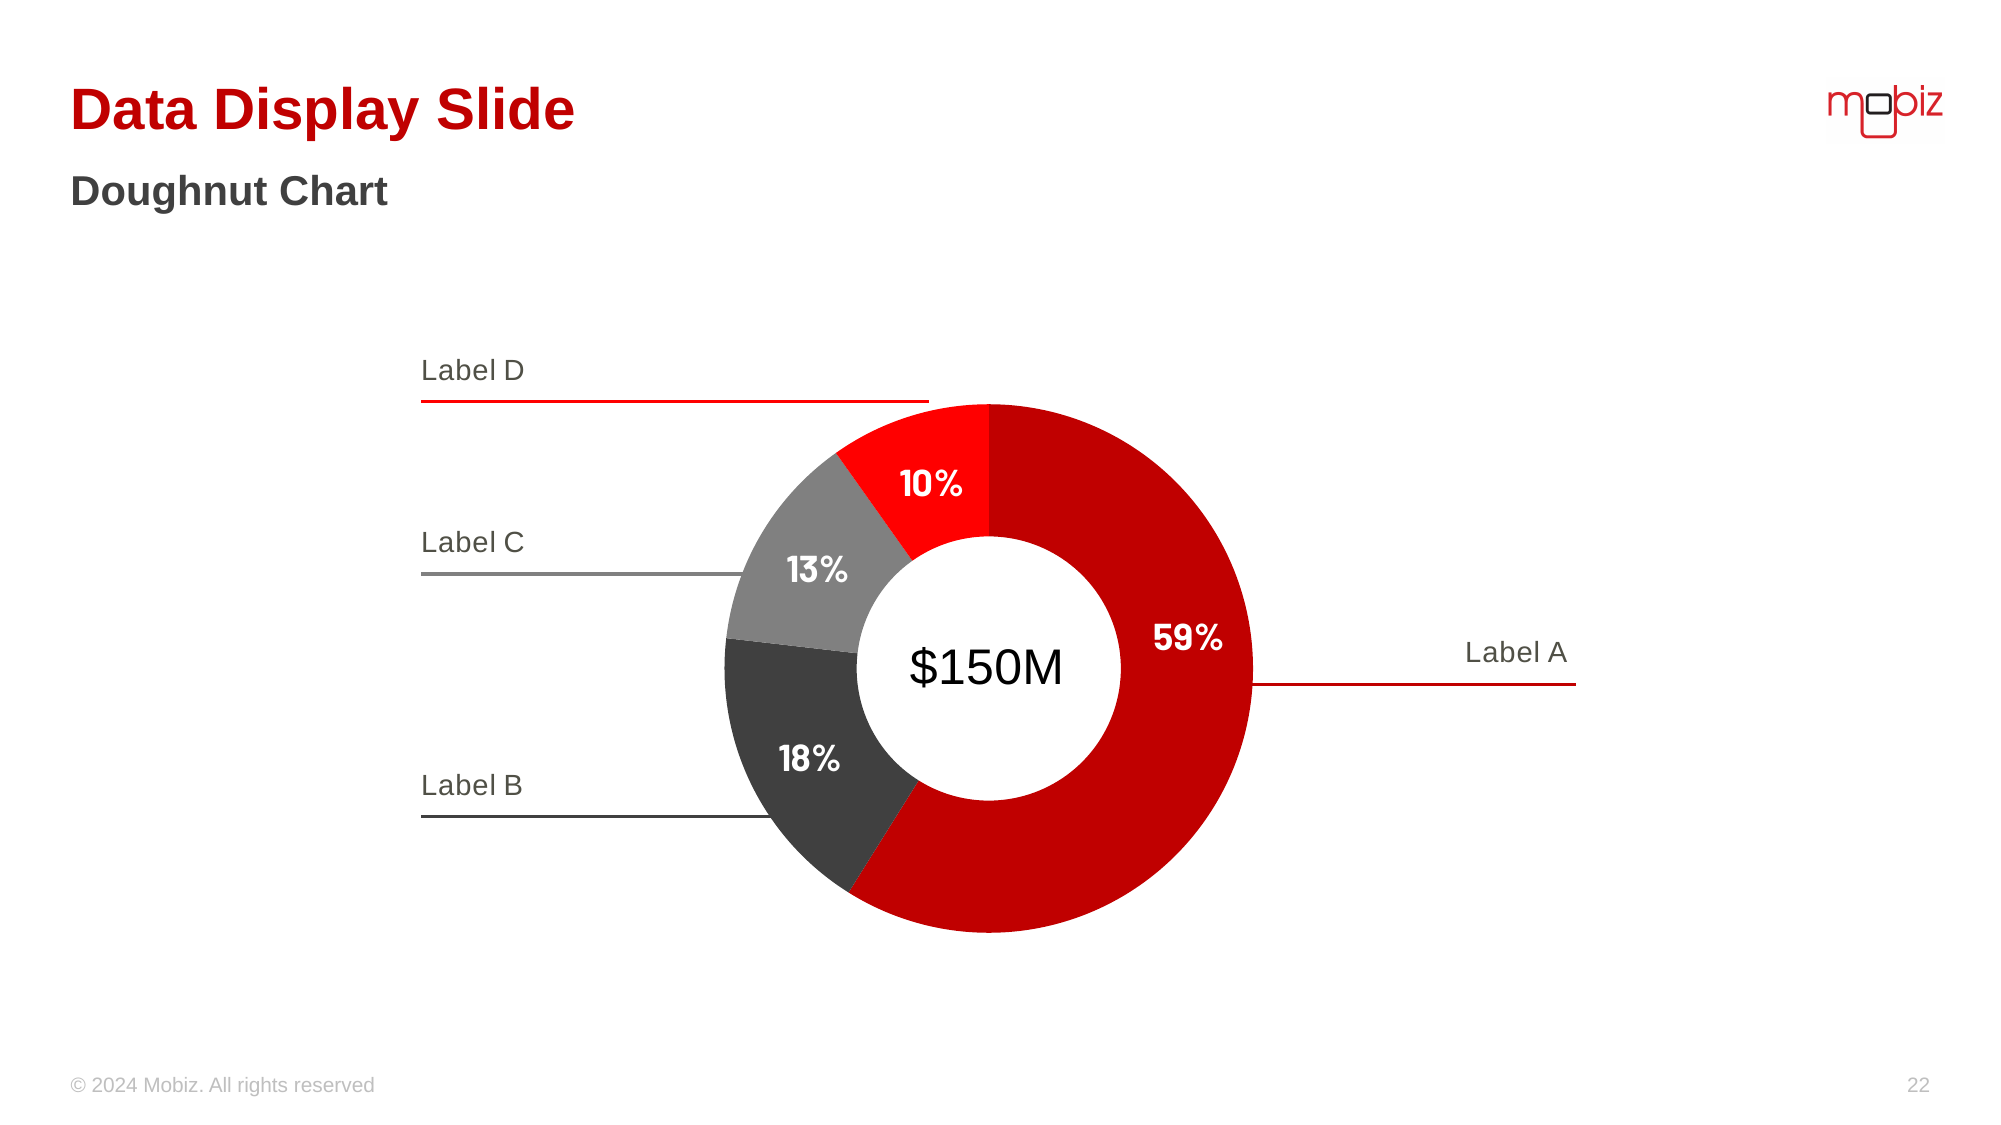

# Data Display Slide
Doughnut Chart

### Chart

| Category | Group 1 | 3 |
|---|---|---|
| Label A | 90.0 | 0.0 |
| Label B | 27.4 | None |
| Label C | 20.4 | None |
| Other | 15.0 | None |
© 2024 Mobiz. All rights reserved
22